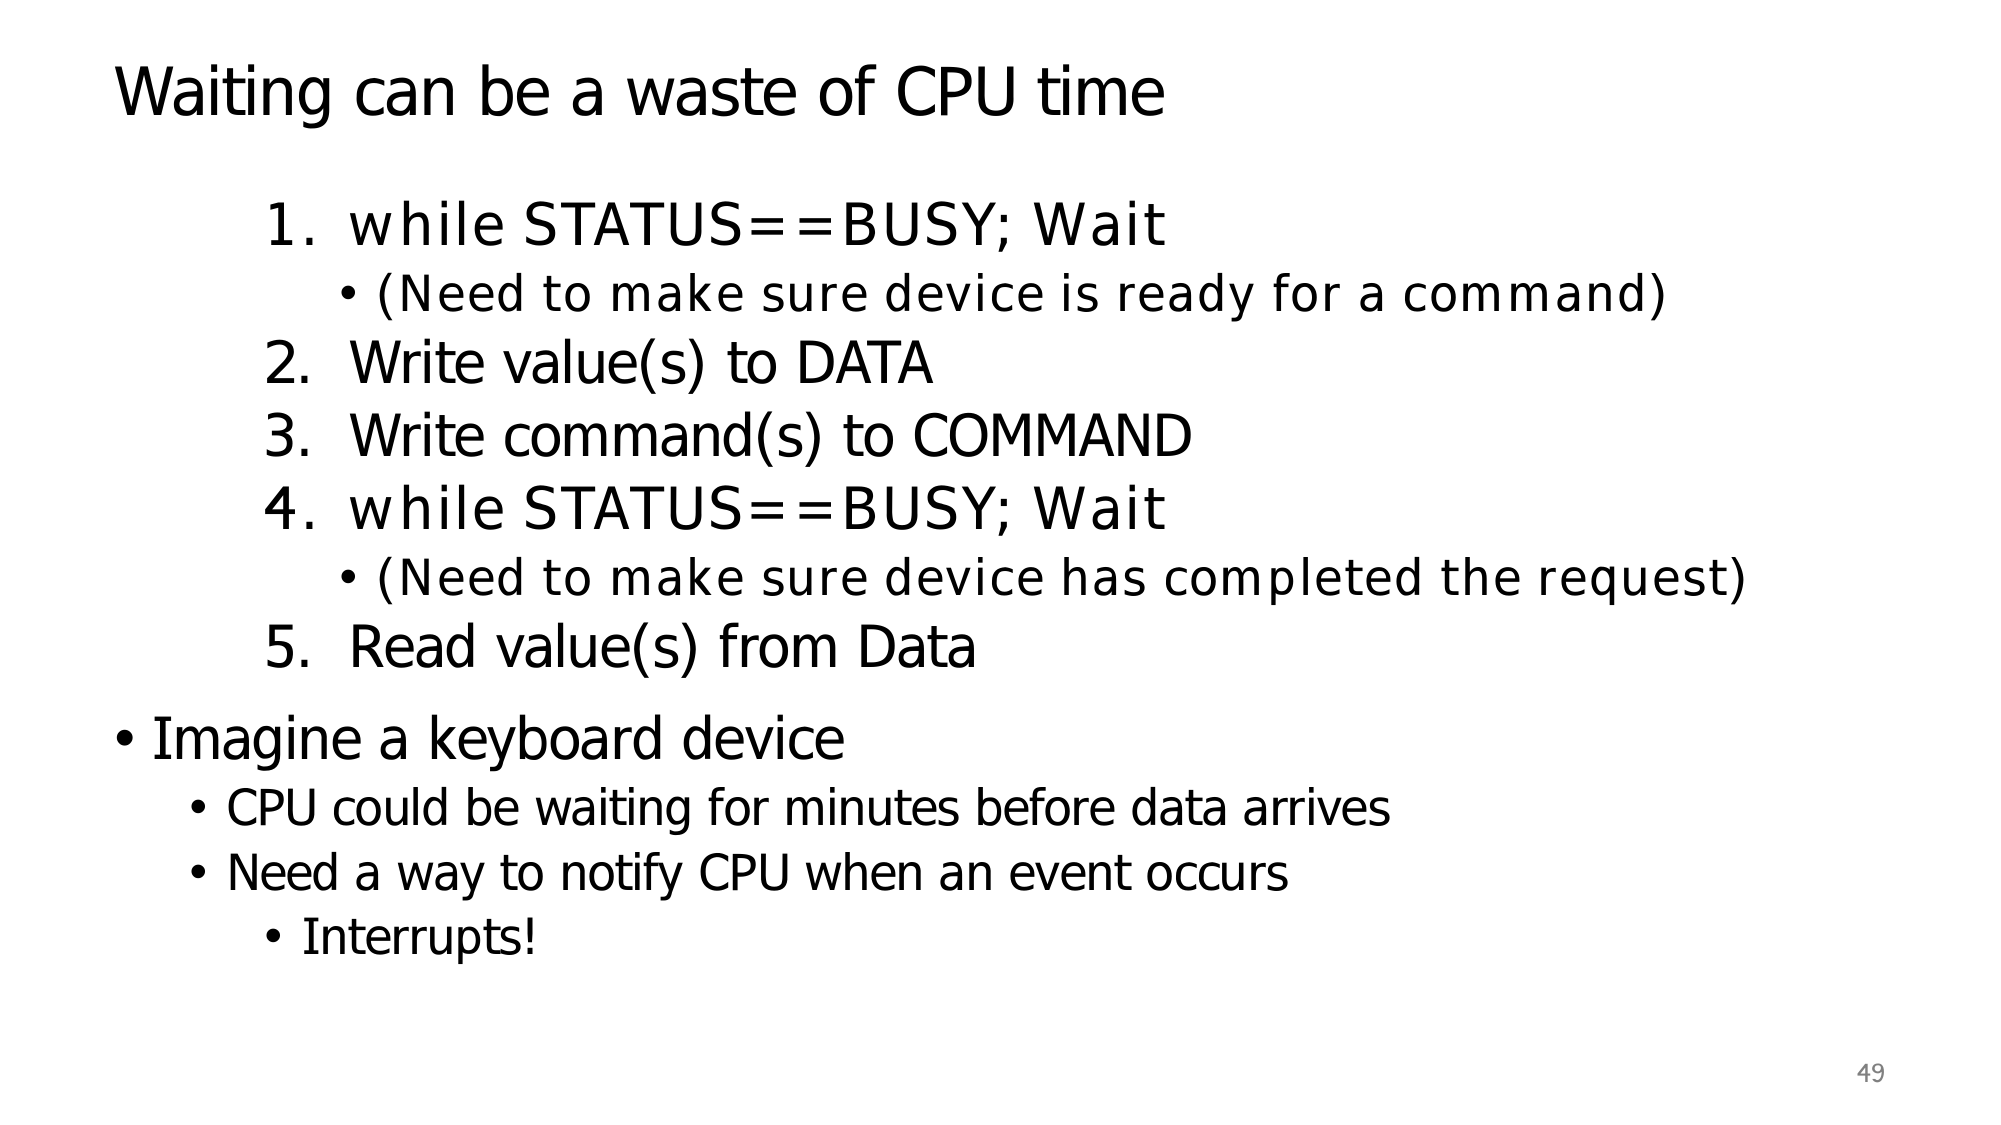

# Waiting can be a waste of CPU time
while STATUS==BUSY; Wait
(Need to make sure device is ready for a command)
Write value(s) to DATA
Write command(s) to COMMAND
while STATUS==BUSY; Wait
(Need to make sure device has completed the request)
Read value(s) from Data
Imagine a keyboard device
CPU could be waiting for minutes before data arrives
Need a way to notify CPU when an event occurs
Interrupts!
49